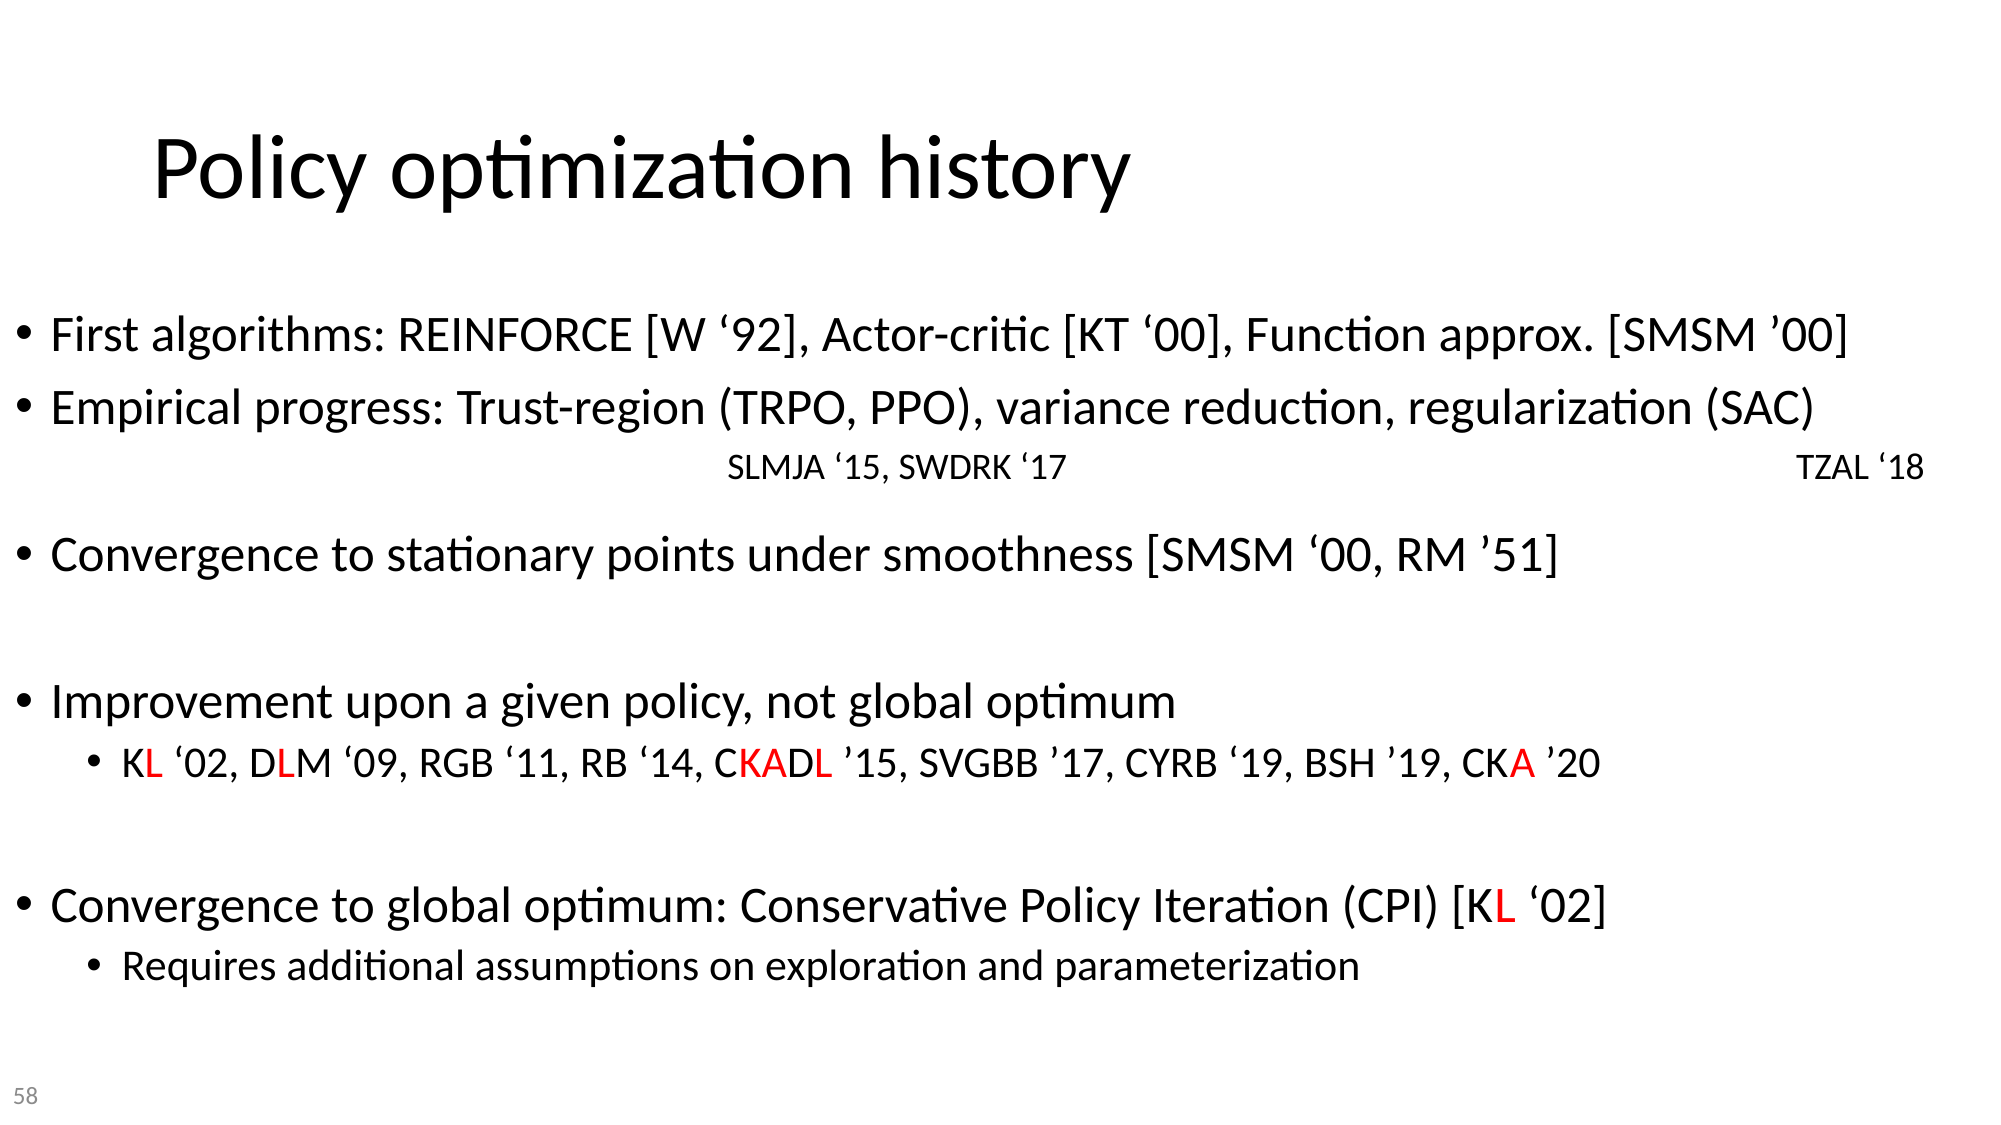

# Policy optimization history
First algorithms: REINFORCE [W ‘92], Actor-critic [KT ‘00], Function approx. [SMSM ’00]
Empirical progress: Trust-region (TRPO, PPO), variance reduction, regularization (SAC)

Convergence to stationary points under smoothness [SMSM ‘00, RM ’51]

Improvement upon a given policy, not global optimum
KL ‘02, DLM ‘09, RGB ‘11, RB ‘14, CKADL ’15, SVGBB ’17, CYRB ‘19, BSH ’19, CKA ’20

Convergence to global optimum: Conservative Policy Iteration (CPI) [KL ‘02]
Requires additional assumptions on exploration and parameterization

SLMJA ‘15, SWDRK ‘17
TZAL ‘18
58